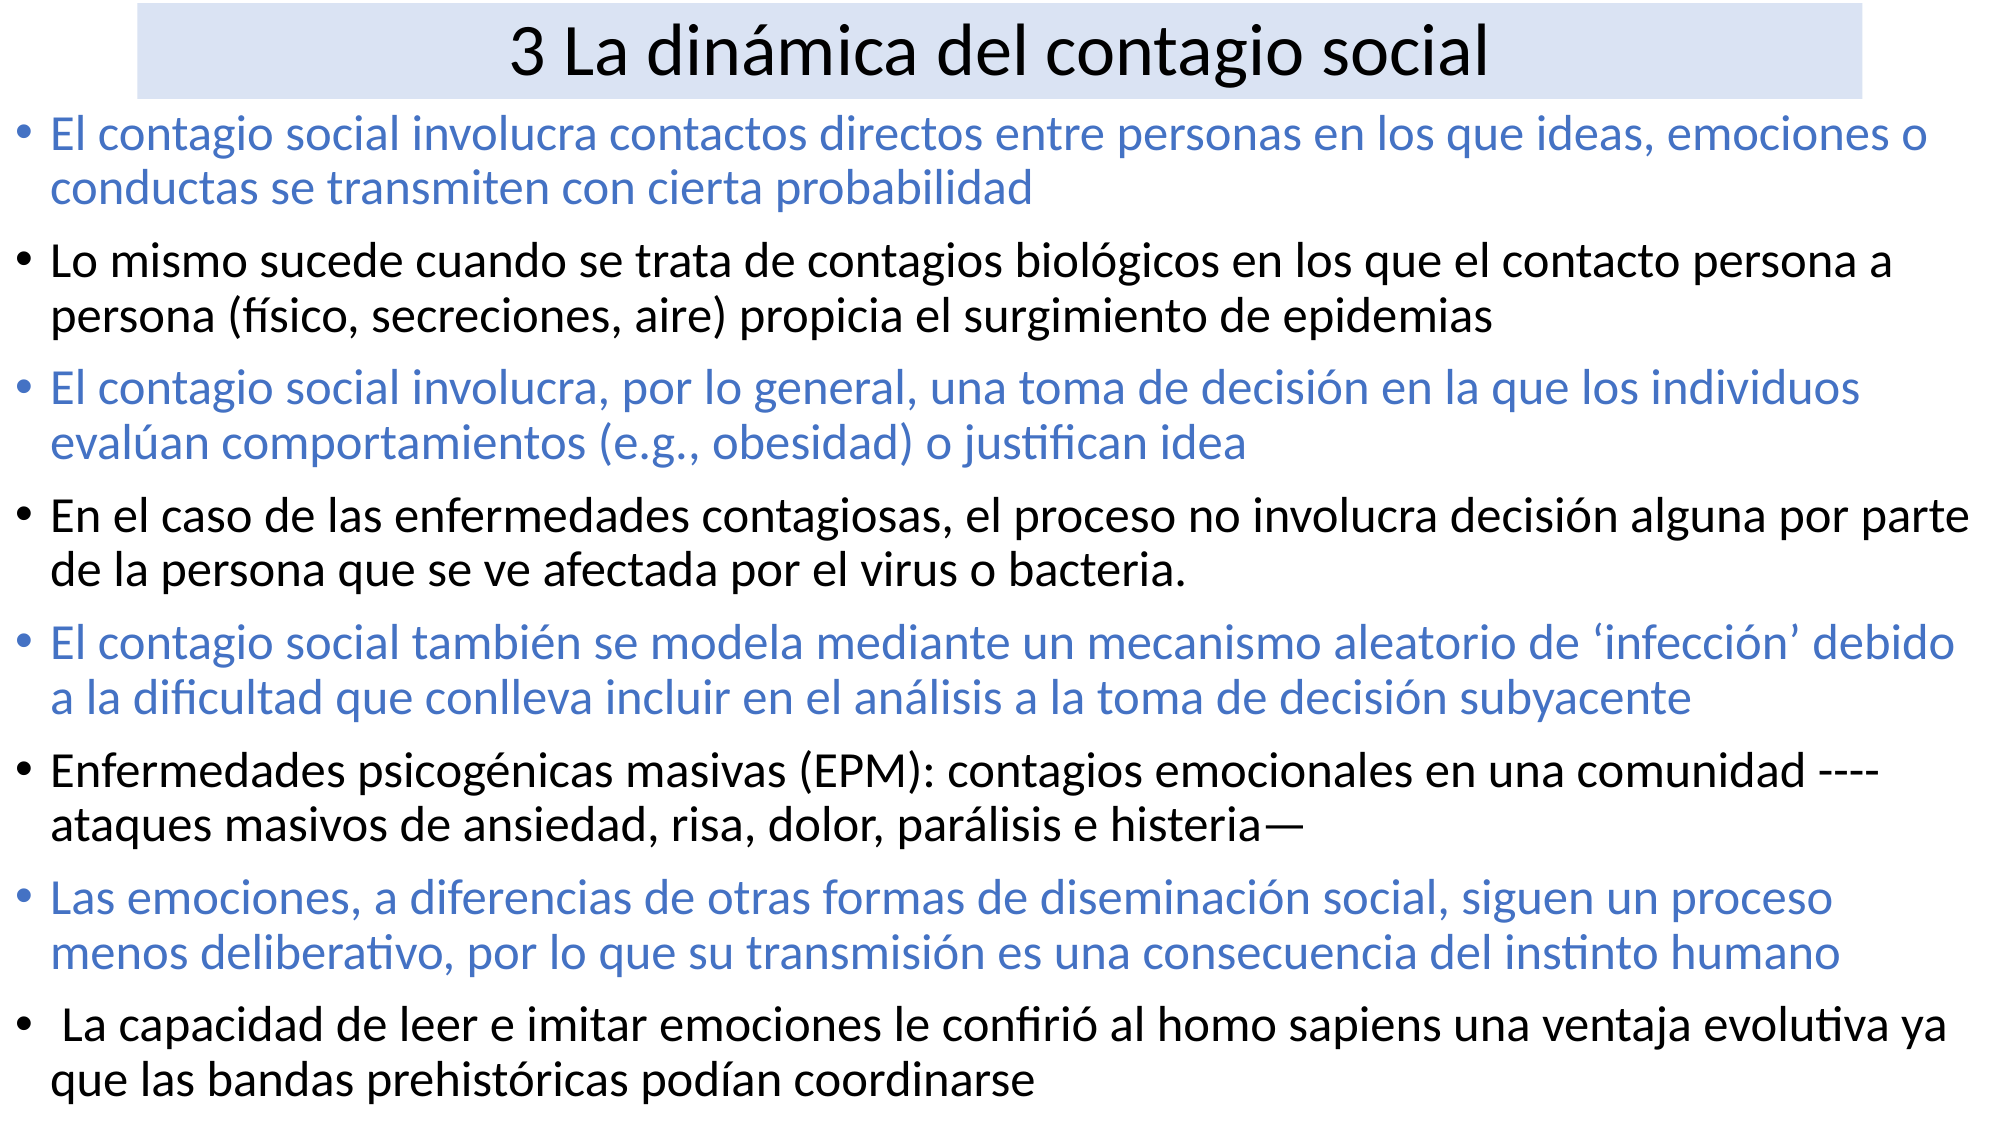

# 3 La dinámica del contagio social
El contagio social involucra contactos directos entre personas en los que ideas, emociones o conductas se transmiten con cierta probabilidad
Lo mismo sucede cuando se trata de contagios biológicos en los que el contacto persona a persona (físico, secreciones, aire) propicia el surgimiento de epidemias
El contagio social involucra, por lo general, una toma de decisión en la que los individuos evalúan comportamientos (e.g., obesidad) o justifican idea
En el caso de las enfermedades contagiosas, el proceso no involucra decisión alguna por parte de la persona que se ve afectada por el virus o bacteria.
El contagio social también se modela mediante un mecanismo aleatorio de ‘infección’ debido a la dificultad que conlleva incluir en el análisis a la toma de decisión subyacente
Enfermedades psicogénicas masivas (EPM): contagios emocionales en una comunidad ----ataques masivos de ansiedad, risa, dolor, parálisis e histeria—
Las emociones, a diferencias de otras formas de diseminación social, siguen un proceso menos deliberativo, por lo que su transmisión es una consecuencia del instinto humano
 La capacidad de leer e imitar emociones le confirió al homo sapiens una ventaja evolutiva ya que las bandas prehistóricas podían coordinarse